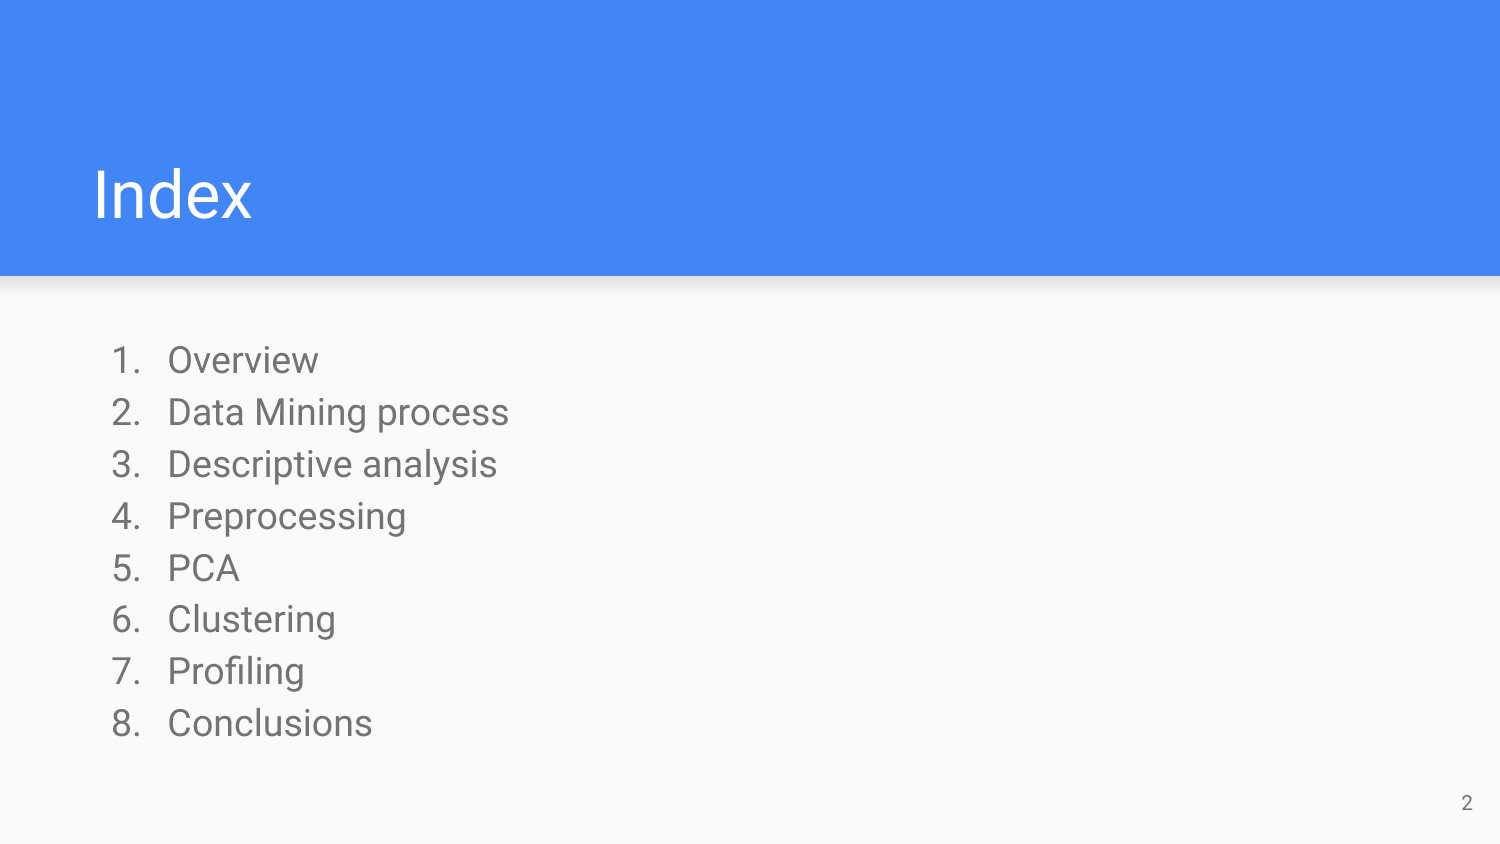

# Index
Overview
Data Mining process
Descriptive analysis
Preprocessing
PCA
Clustering
Proﬁling
Conclusions
2